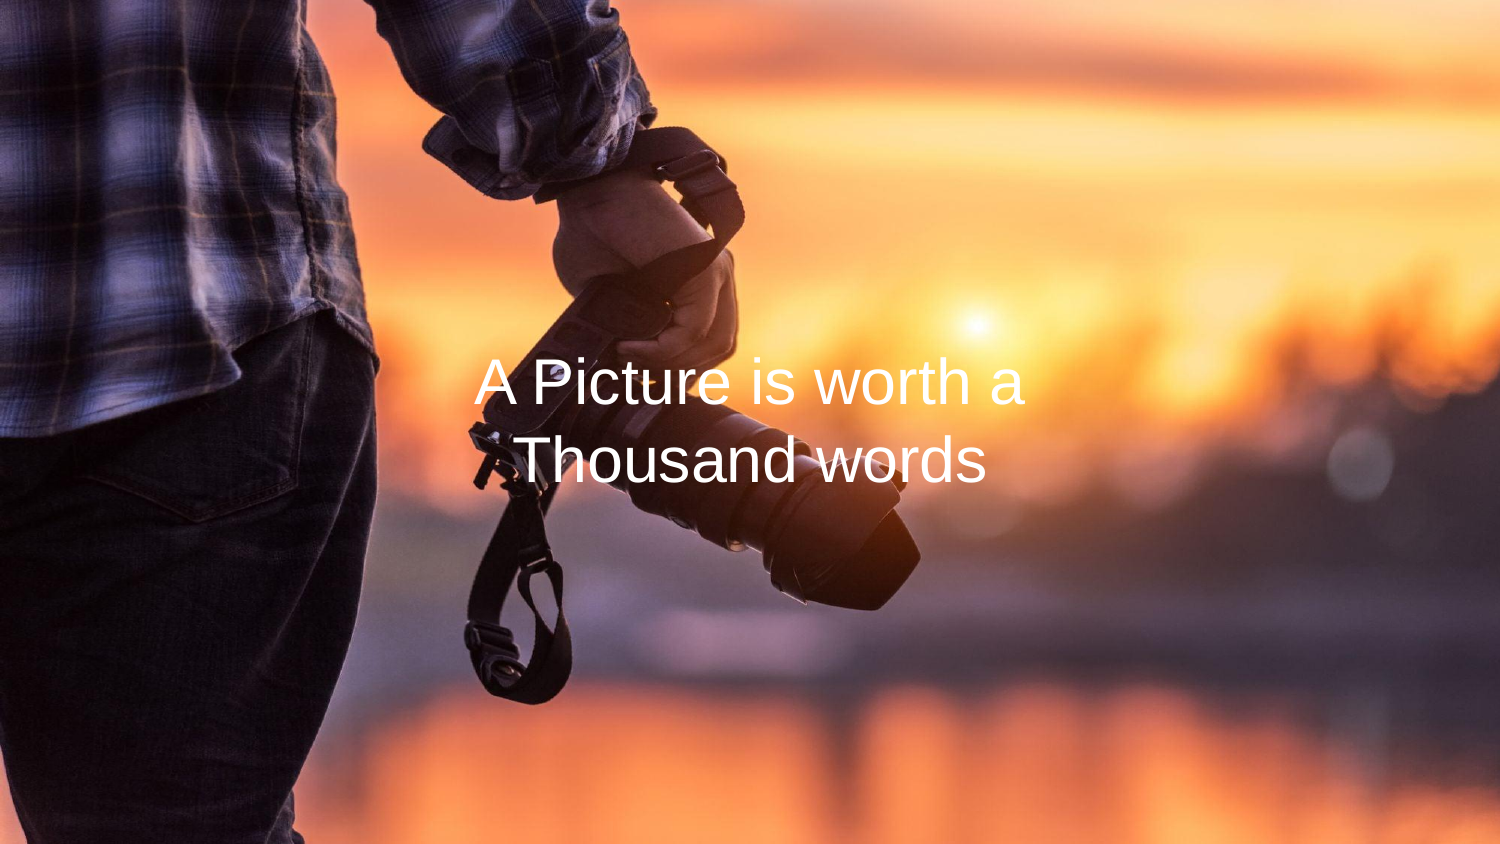

A Picture is worth a Thousand words